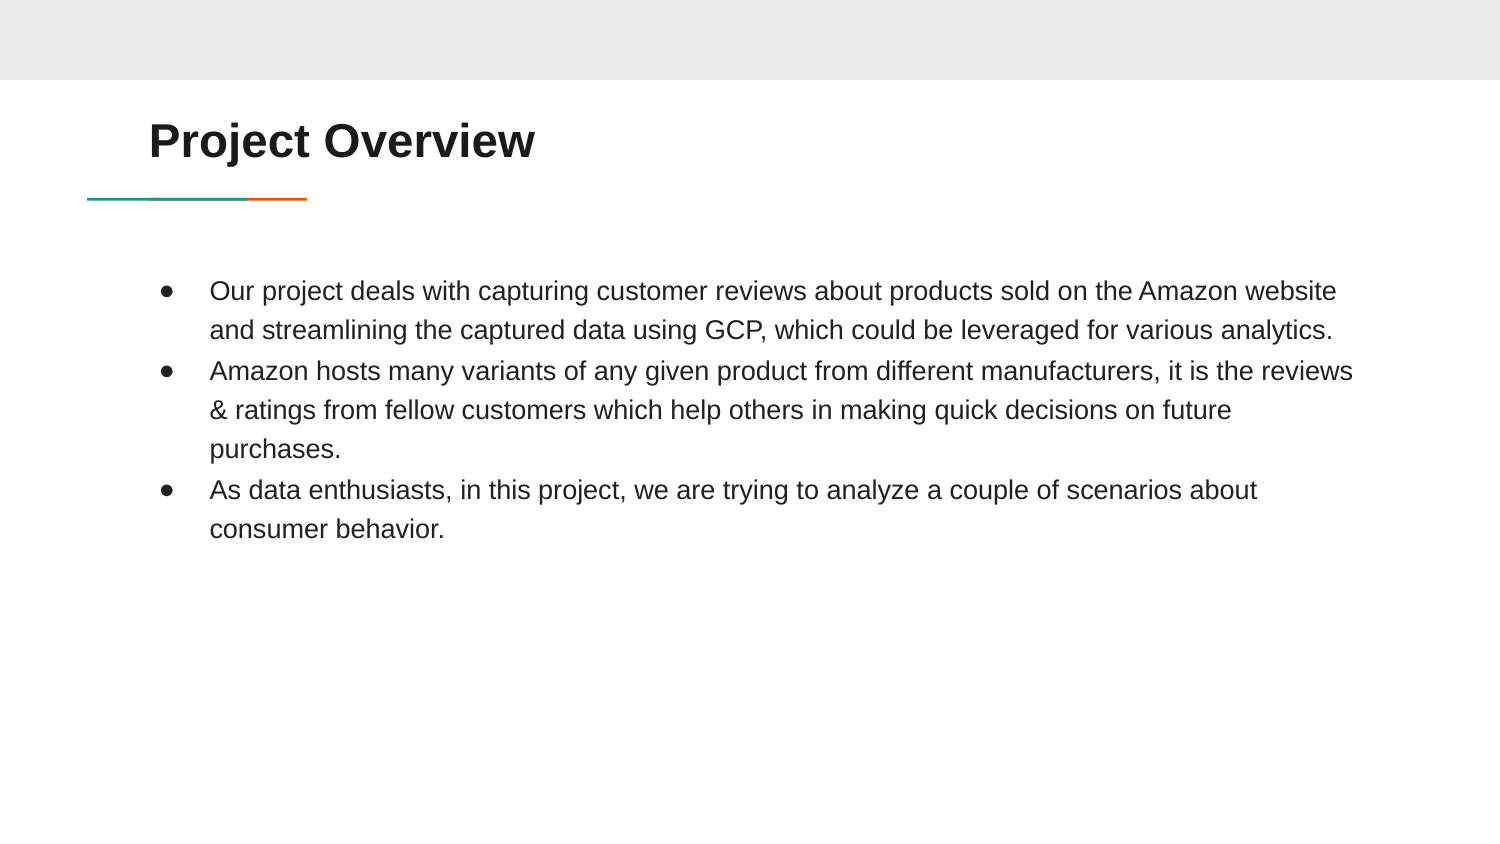

# Project Overview

Our project deals with capturing customer reviews about products sold on the Amazon website and streamlining the captured data using GCP, which could be leveraged for various analytics.
Amazon hosts many variants of any given product from different manufacturers, it is the reviews & ratings from fellow customers which help others in making quick decisions on future purchases.
As data enthusiasts, in this project, we are trying to analyze a couple of scenarios about consumer behavior.